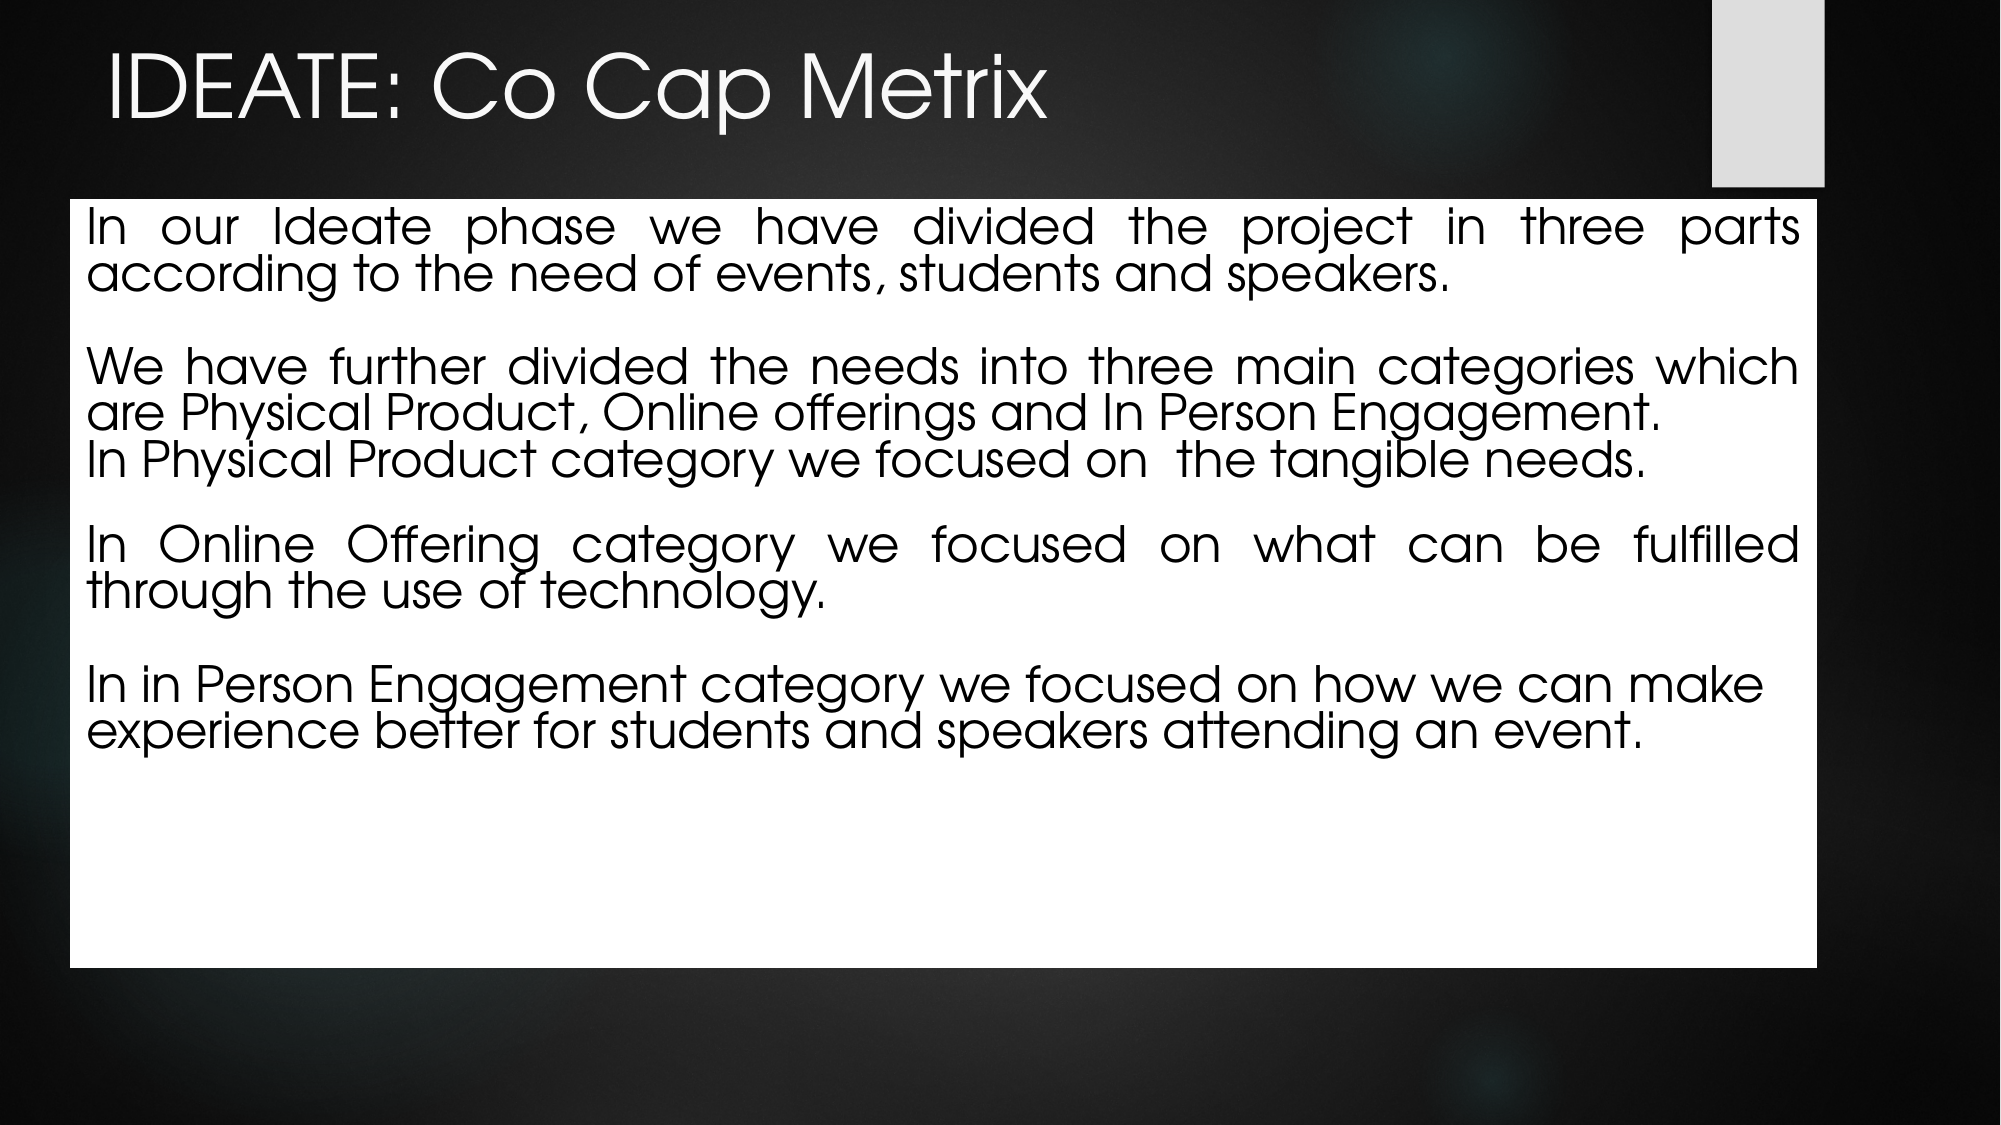

# IDEATE: Co Cap Metrix
| In our Ideate phase we have divided the project in three parts according to the need of events, students and speakers. We have further divided the needs into three main categories which are Physical Product, Online offerings and In Person Engagement. In Physical Product category we focused on the tangible needs. In Online Offering category we focused on what can be fulfilled through the use of technology. In in Person Engagement category we focused on how we can make experience better for students and speakers attending an event. |
| --- |